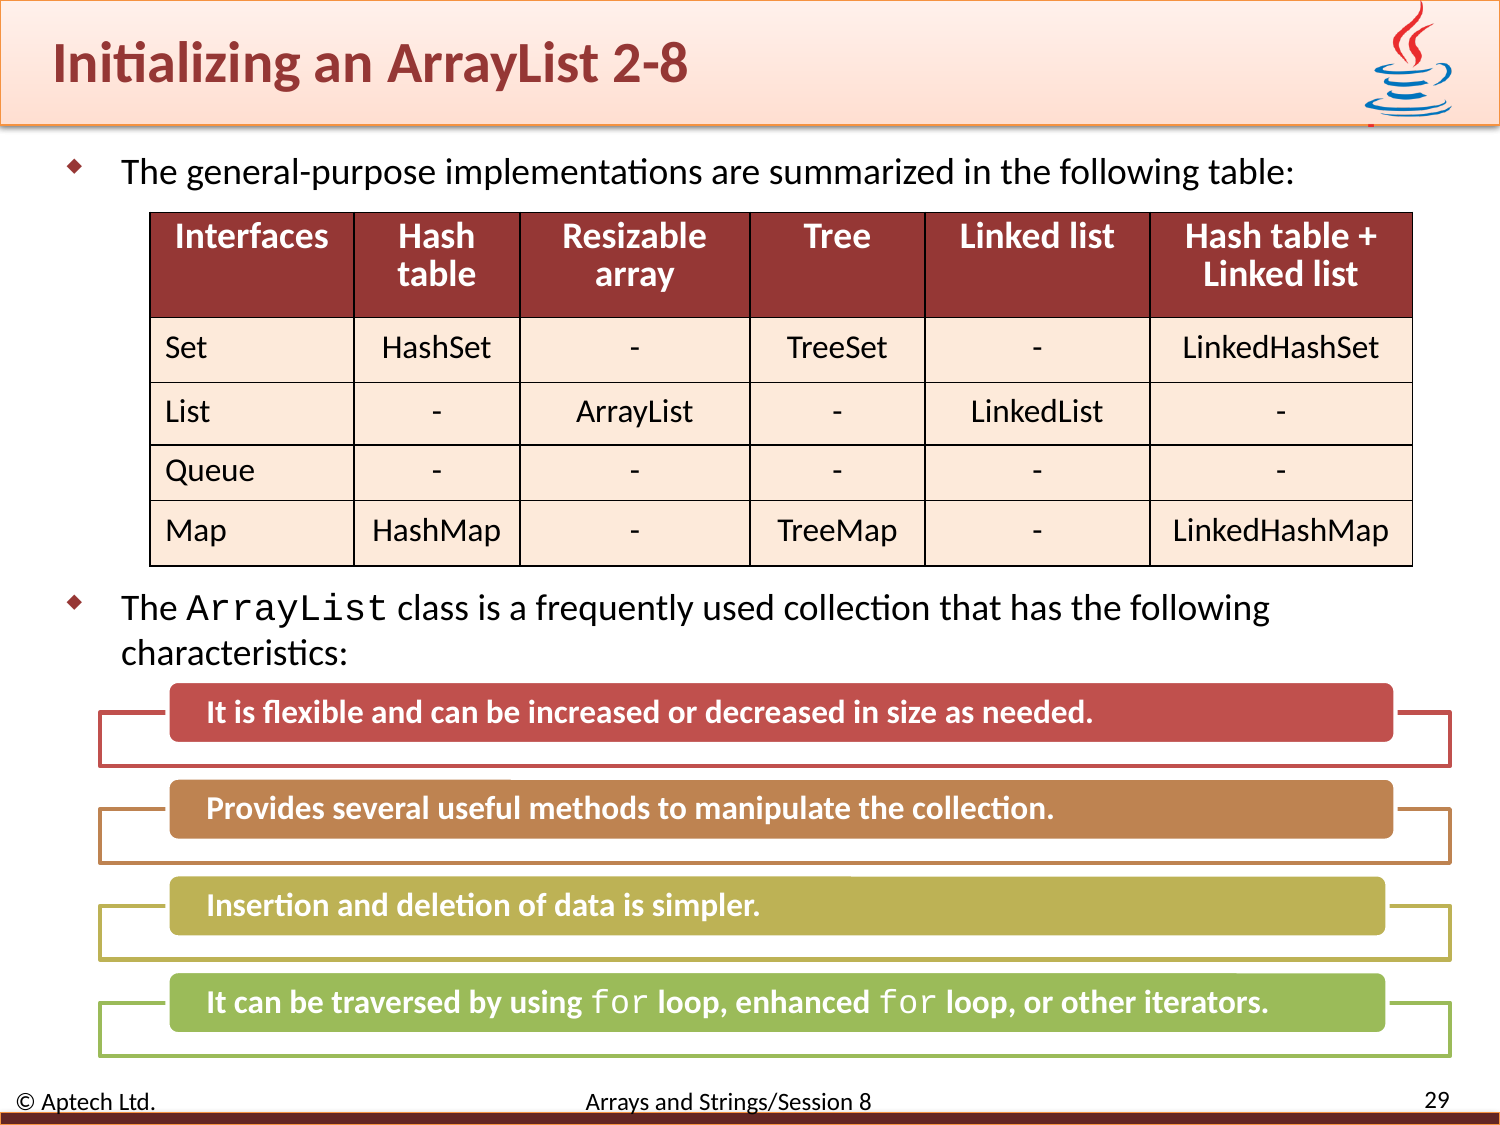

# Initializing an ArrayList 2-8
The general-purpose implementations are summarized in the following table:
| Interfaces | Hash table | Resizable array | Tree | Linked list | Hash table + Linked list |
| --- | --- | --- | --- | --- | --- |
| Set | HashSet | - | TreeSet | - | LinkedHashSet |
| List | - | ArrayList | - | LinkedList | - |
| Queue | - | - | - | - | - |
| Map | HashMap | - | TreeMap | - | LinkedHashMap |
The ArrayList class is a frequently used collection that has the following characteristics:
It is flexible and can be increased or decreased in size as needed.
Provides several useful methods to manipulate the collection.
Insertion and deletion of data is simpler.
It can be traversed by using for loop, enhanced for loop, or other iterators.
29
© Aptech Ltd.                                                                           Arrays and Strings/Session 8